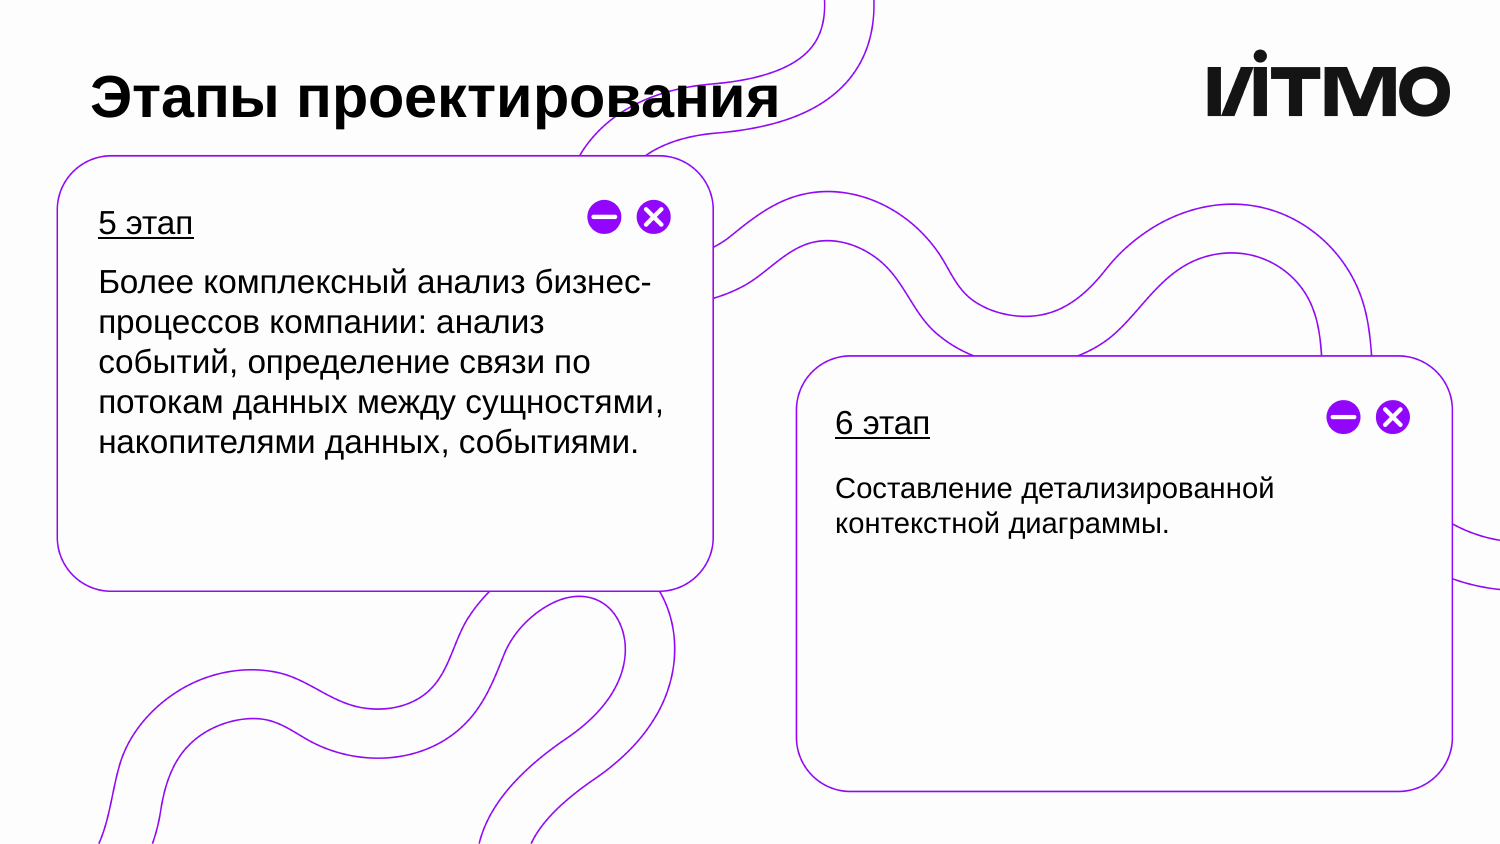

# Этапы проектирования
5 этап
Более комплексный анализ бизнес-процессов компании: анализ событий, определение связи по потокам данных между сущностями, накопителями данных, событиями.
6 этап
Составление детализированной контекстной диаграммы.